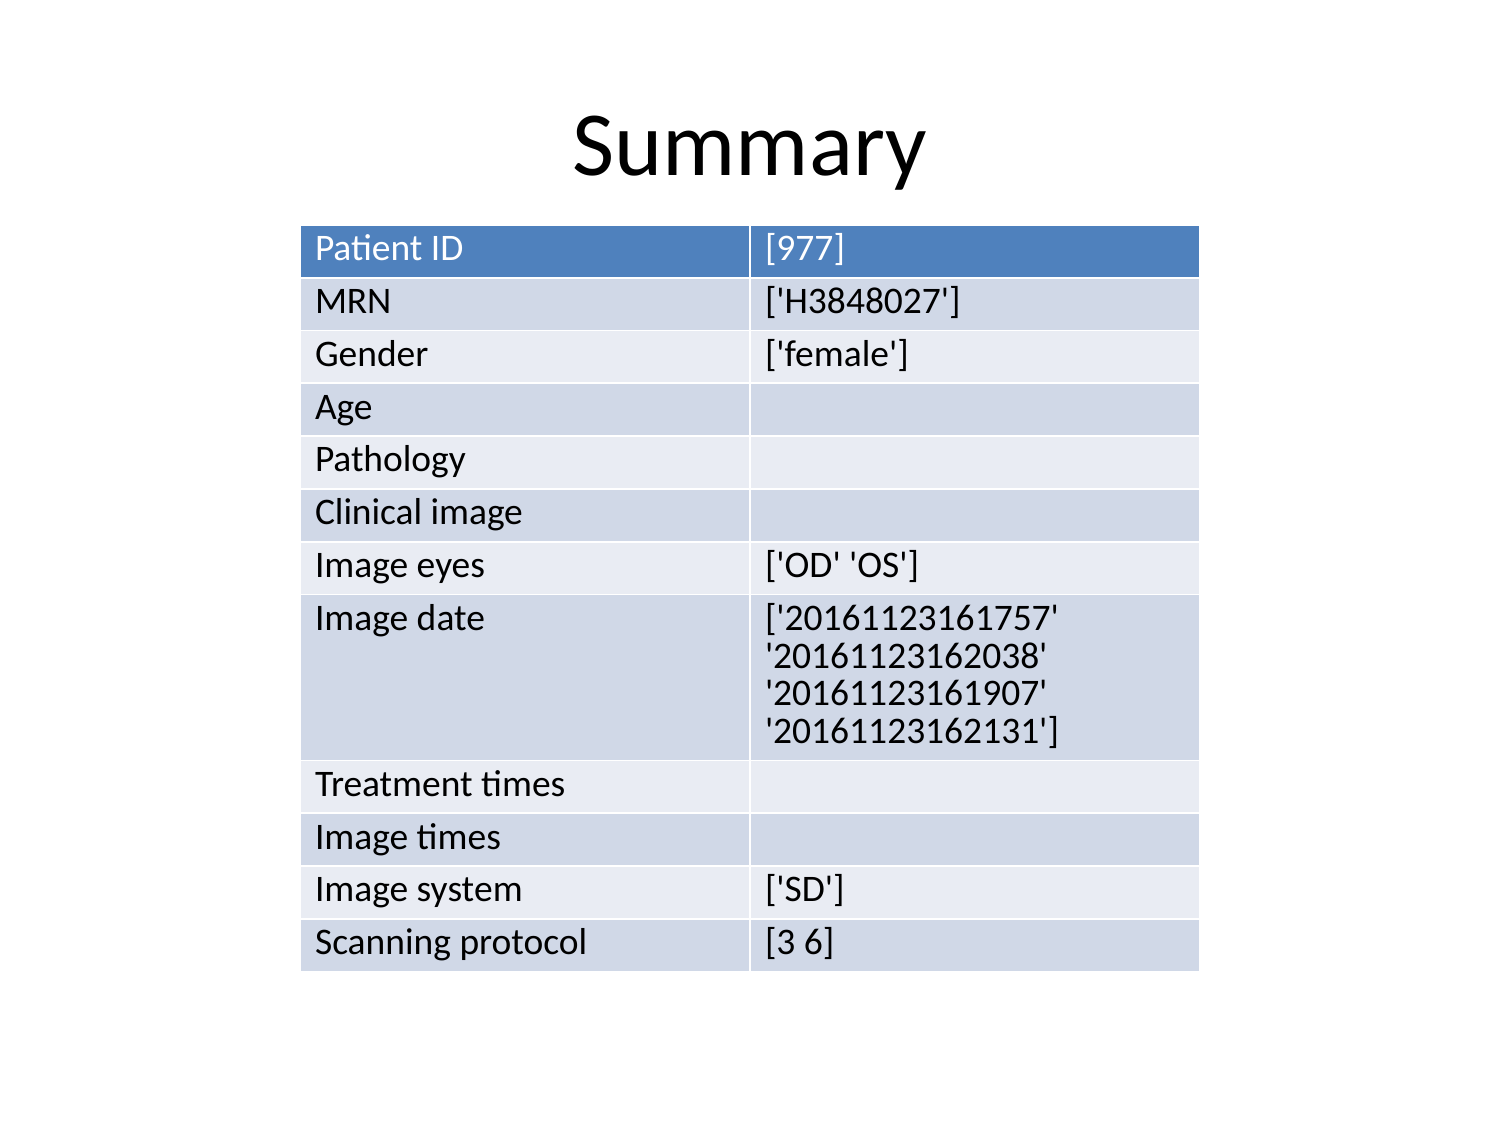

# Summary
| Patient ID | [977] |
| --- | --- |
| MRN | ['H3848027'] |
| Gender | ['female'] |
| Age |  |
| Pathology |  |
| Clinical image |  |
| Image eyes | ['OD' 'OS'] |
| Image date | ['20161123161757' '20161123162038' '20161123161907' '20161123162131'] |
| Treatment times |  |
| Image times |  |
| Image system | ['SD'] |
| Scanning protocol | [3 6] |